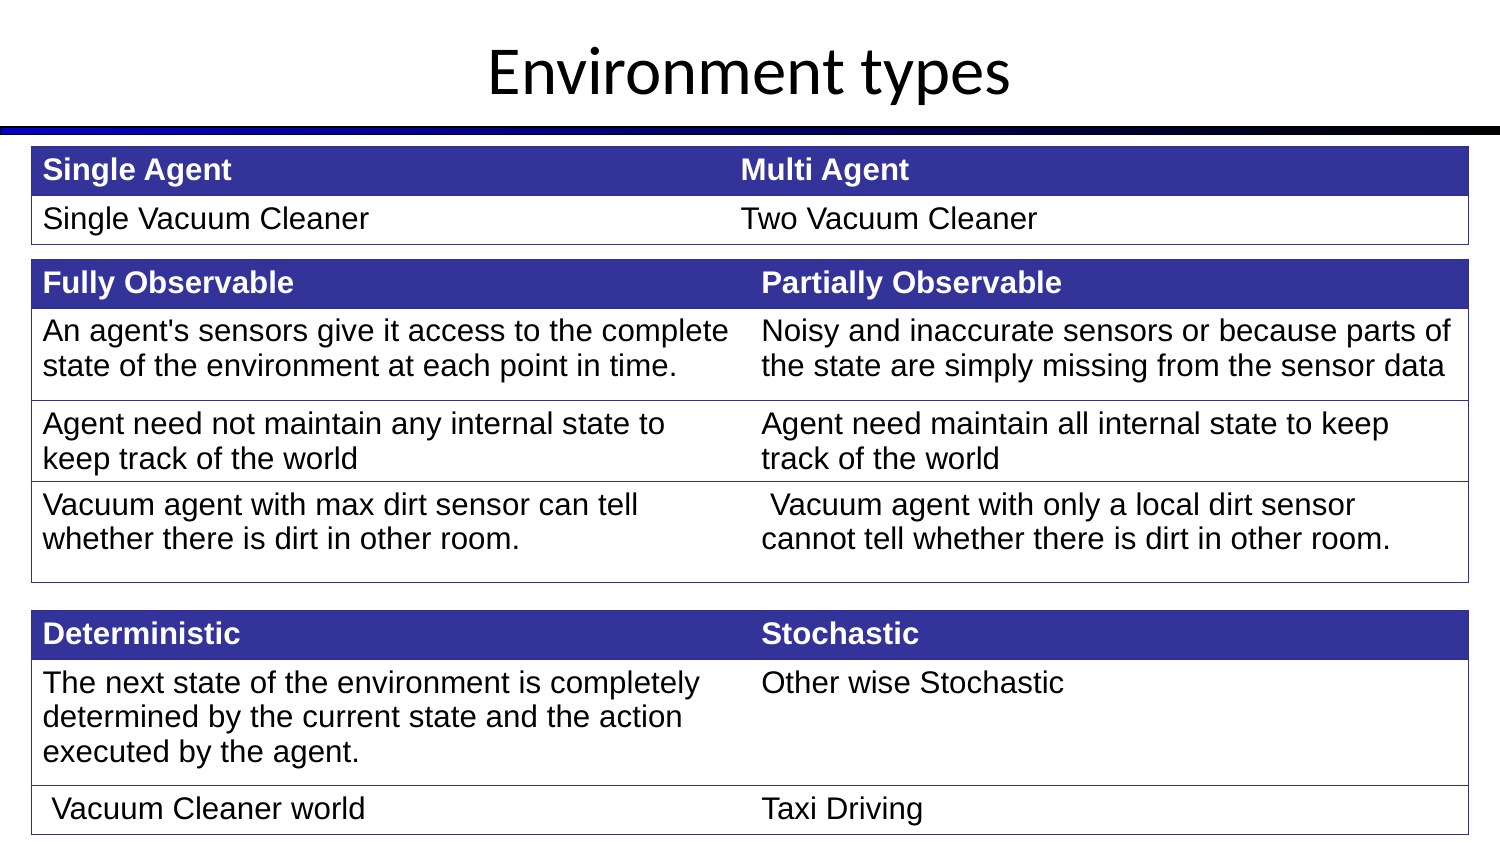

# Environment types
| Single Agent | Multi Agent |
| --- | --- |
| Single Vacuum Cleaner | Two Vacuum Cleaner |
| Fully Observable | Partially Observable |
| --- | --- |
| An agent's sensors give it access to the complete state of the environment at each point in time. | Noisy and inaccurate sensors or because parts of the state are simply missing from the sensor data |
| Agent need not maintain any internal state to keep track of the world | Agent need maintain all internal state to keep track of the world |
| Vacuum agent with max dirt sensor can tell whether there is dirt in other room. | Vacuum agent with only a local dirt sensor cannot tell whether there is dirt in other room. |
| Deterministic | Stochastic |
| --- | --- |
| The next state of the environment is completely determined by the current state and the action executed by the agent. | Other wise Stochastic |
| Vacuum Cleaner world | Taxi Driving |